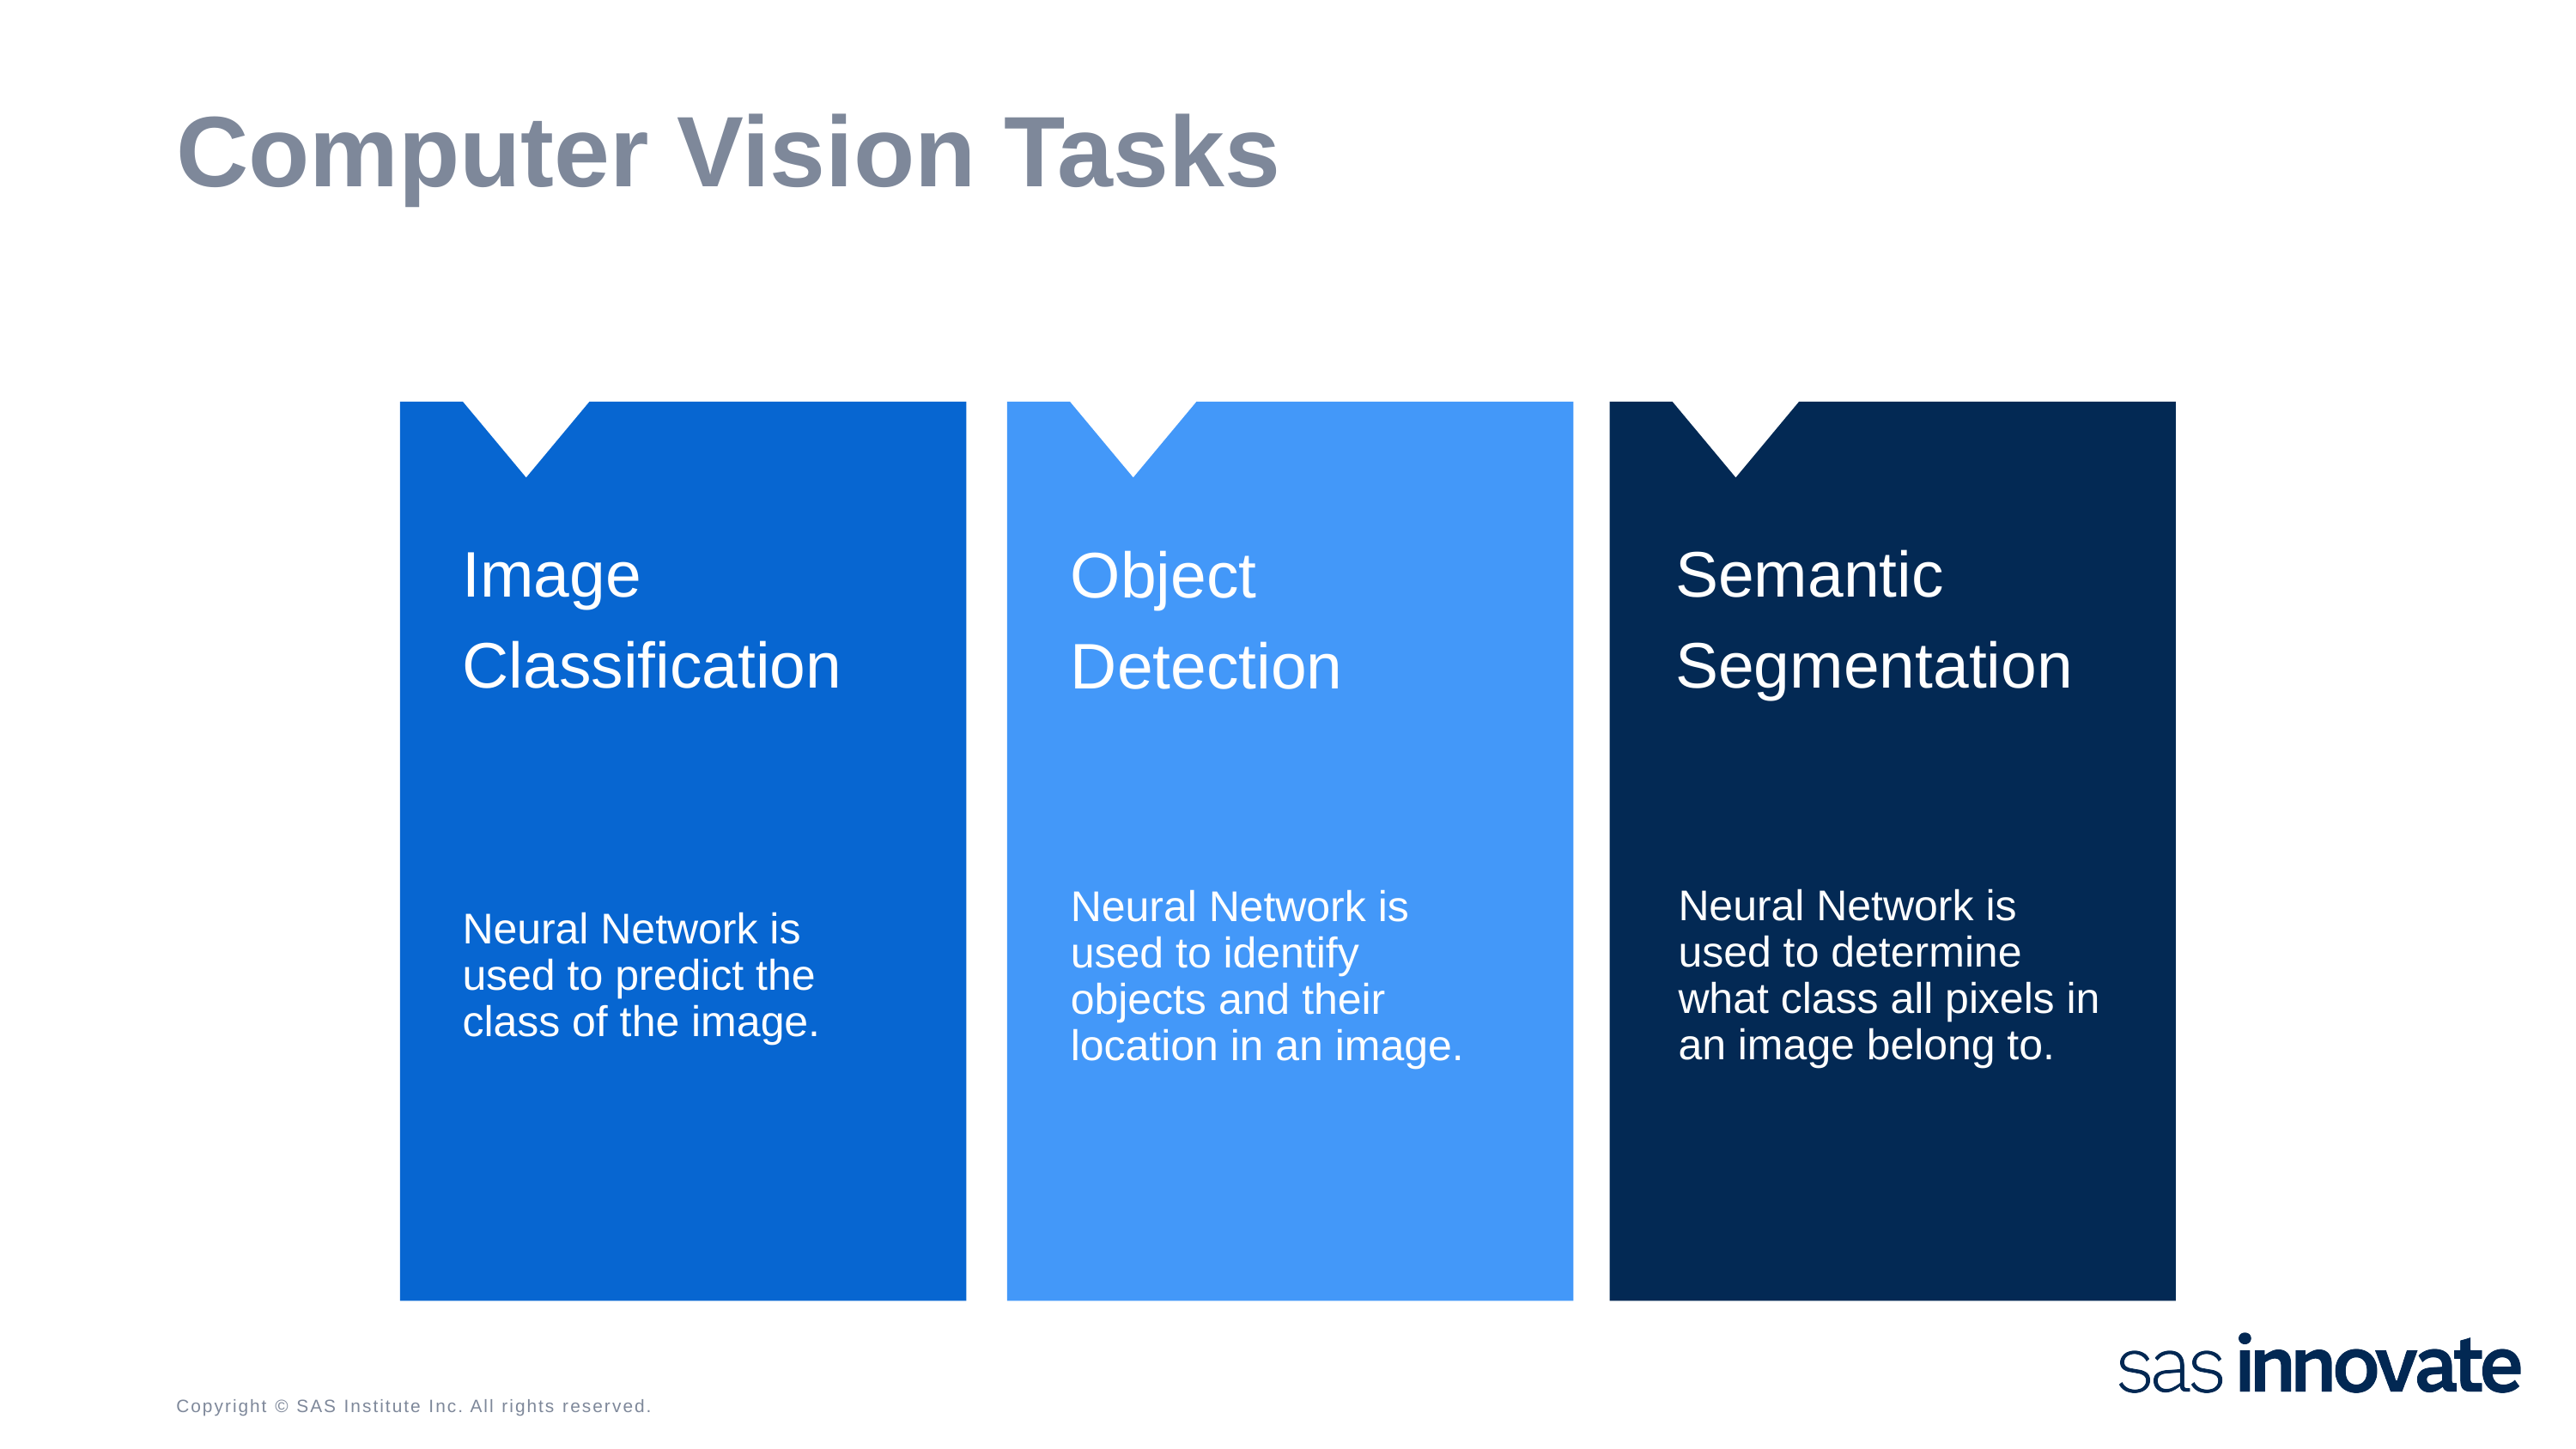

# Computer Vision Tasks

Image
Classification
Semantic
Segmentation
Object
Detection
Neural Network is used to predict the class of the image.
Neural Network is used to determine what class all pixels in an image belong to.
Neural Network is used to identify objects and their location in an image.